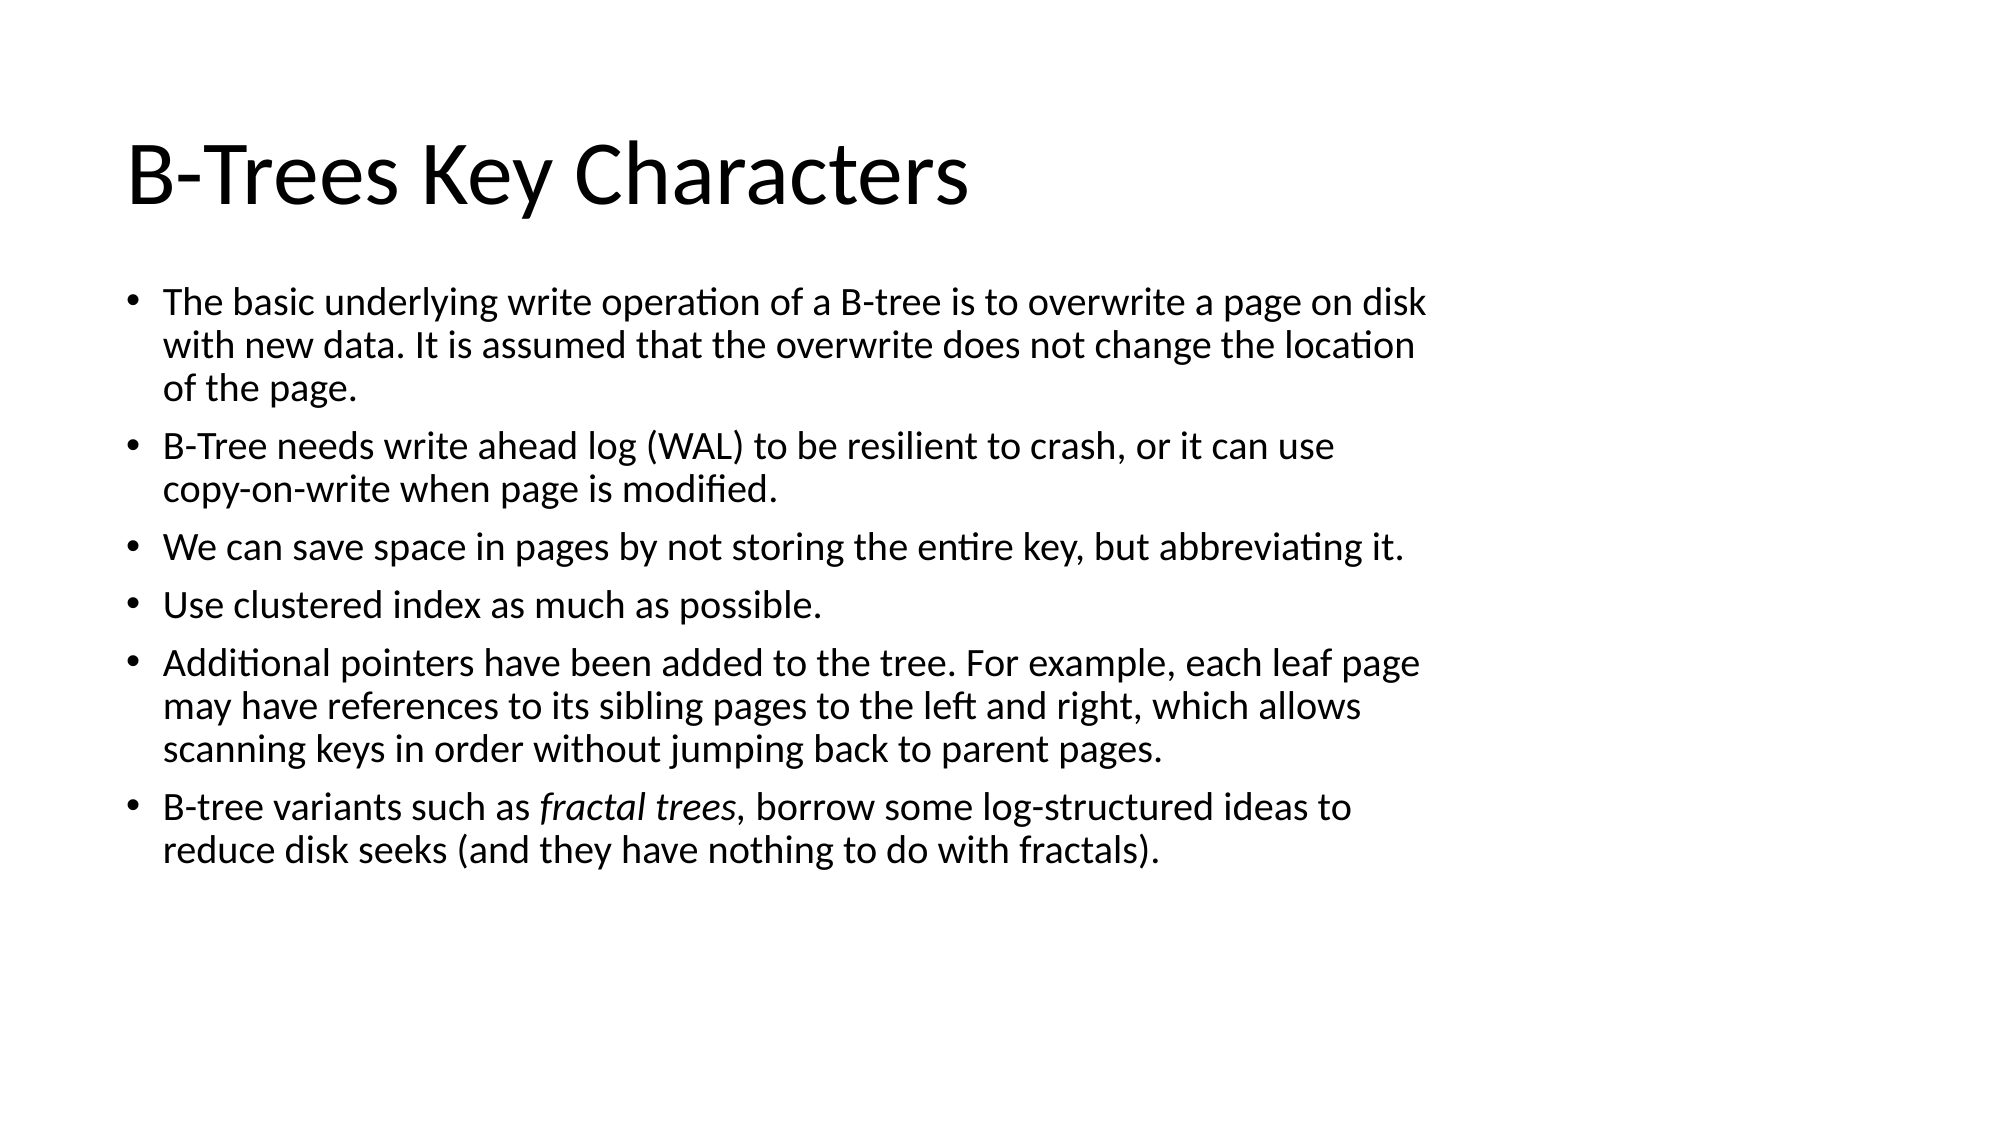

# B-Trees Key Characters
The basic underlying write operation of a B-tree is to overwrite a page on disk with new data. It is assumed that the overwrite does not change the location of the page.
B-Tree needs write ahead log (WAL) to be resilient to crash, or it can use copy-on-write when page is modified.
We can save space in pages by not storing the entire key, but abbreviating it.
Use clustered index as much as possible.
Additional pointers have been added to the tree. For example, each leaf page may have references to its sibling pages to the left and right, which allows scanning keys in order without jumping back to parent pages.
B-tree variants such as fractal trees, borrow some log-structured ideas to reduce disk seeks (and they have nothing to do with fractals).